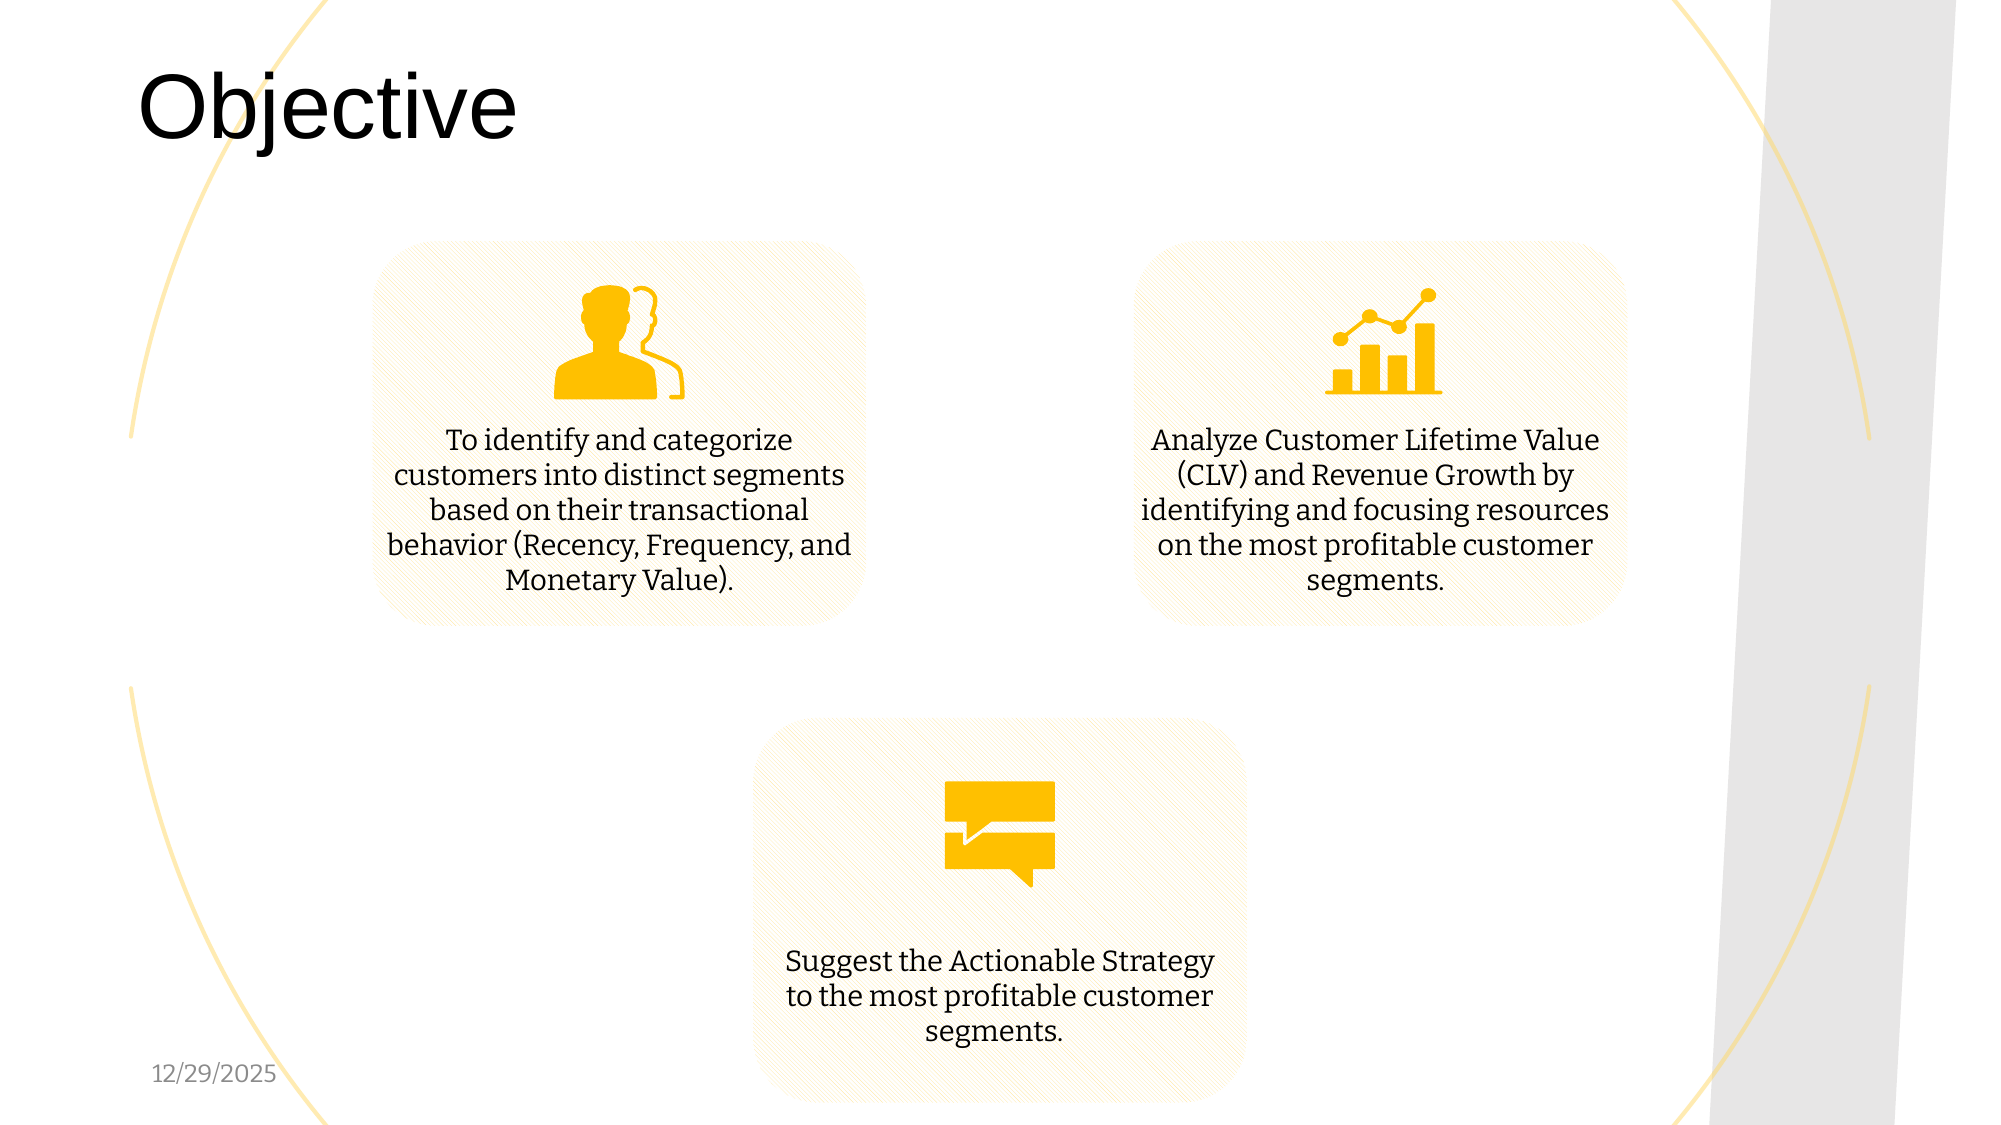

Objective

To identify and categorize customers into distinct segments based on their transactional behavior (Recency, Frequency, and Monetary Value).
Analyze Customer Lifetime Value (CLV) and Revenue Growth by identifying and focusing resources on the most profitable customer segments.

Suggest the Actionable Strategy to the most profitable customer segments.
12/29/2025
4